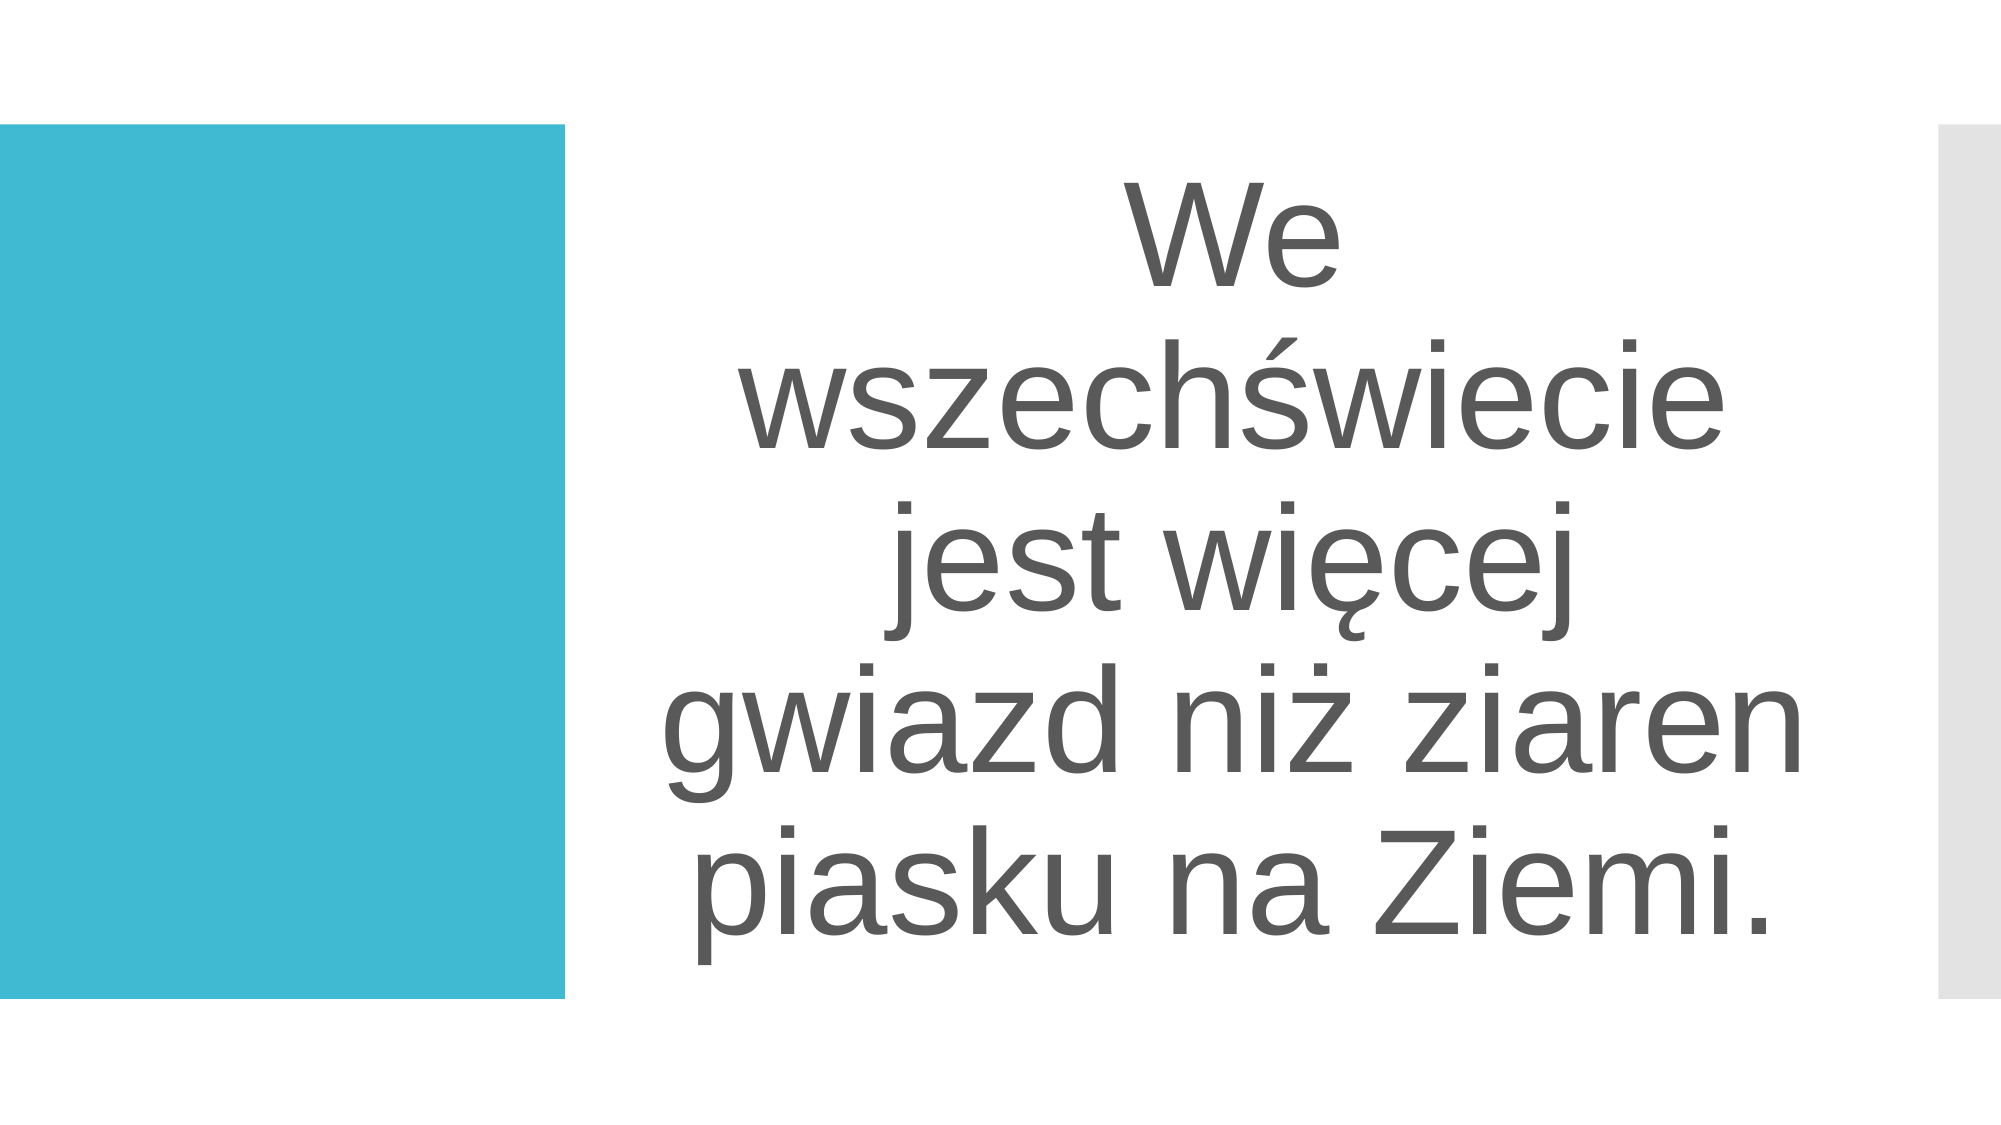

We wszechświecie jest więcej gwiazd niż ziaren piasku na Ziemi.